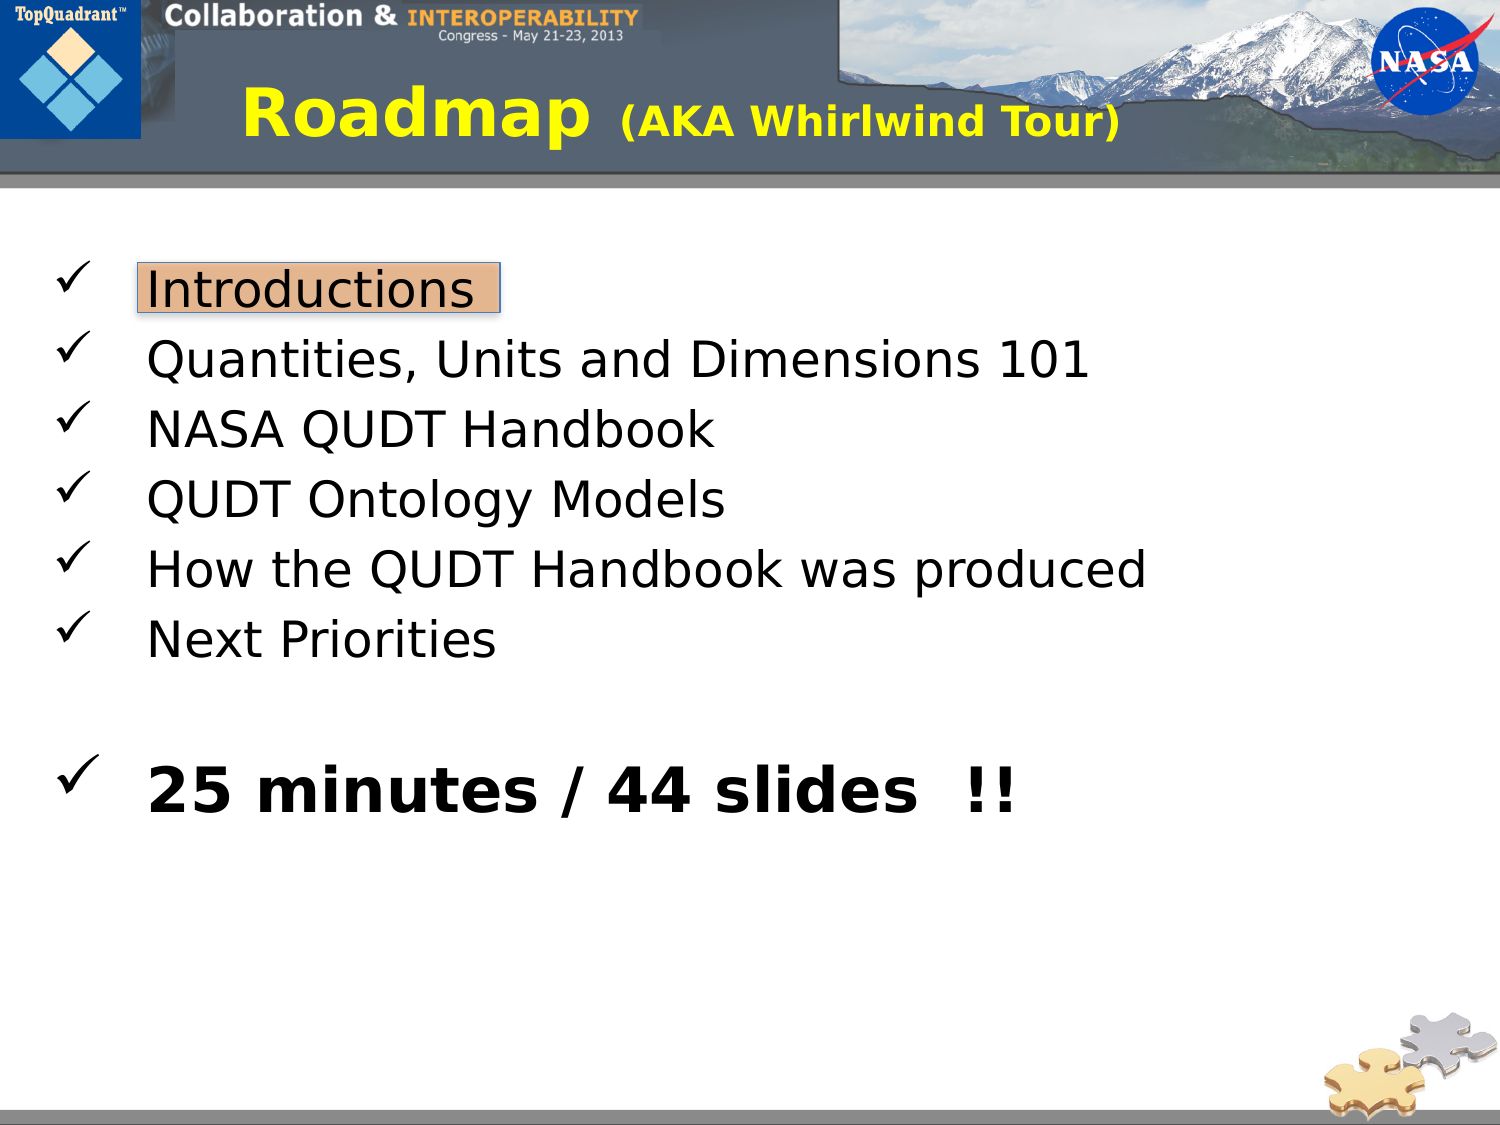

# Roadmap (AKA Whirlwind Tour)
Introductions
Quantities, Units and Dimensions 101
NASA QUDT Handbook
QUDT Ontology Models
How the QUDT Handbook was produced
Next Priorities

25 minutes / 44 slides  !!